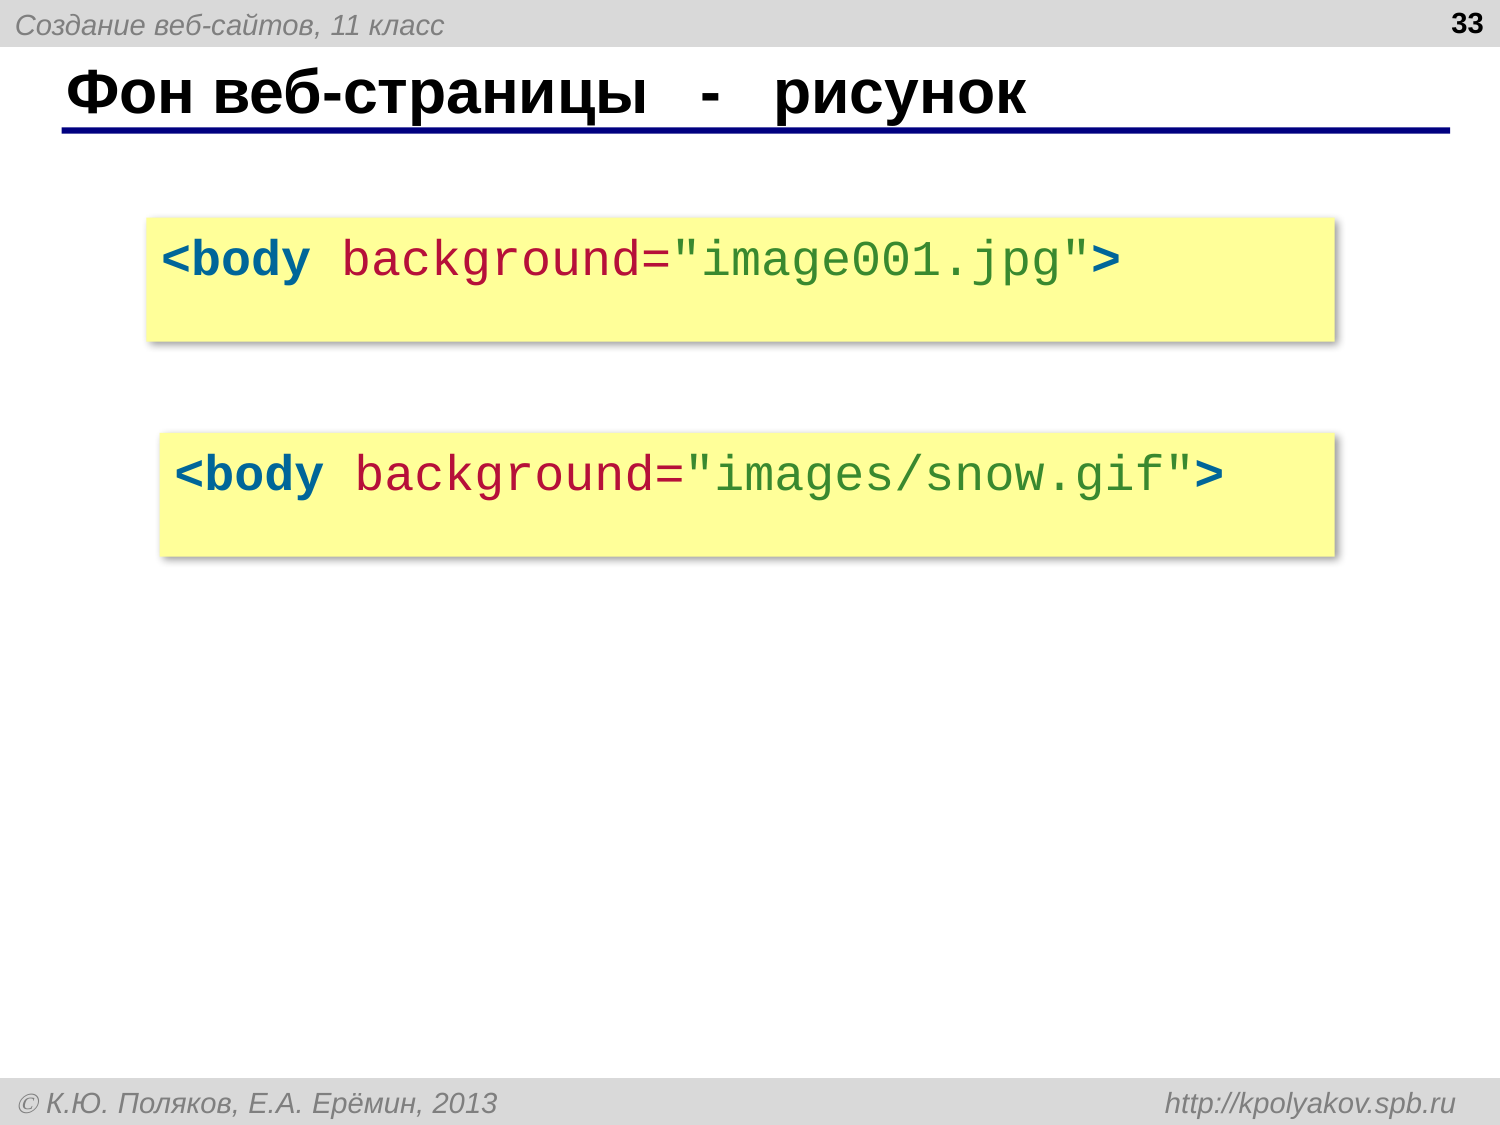

33
# Фон веб-страницы   -   рисунок
<body background="image001.jpg">
<body background="images/snow.gif">